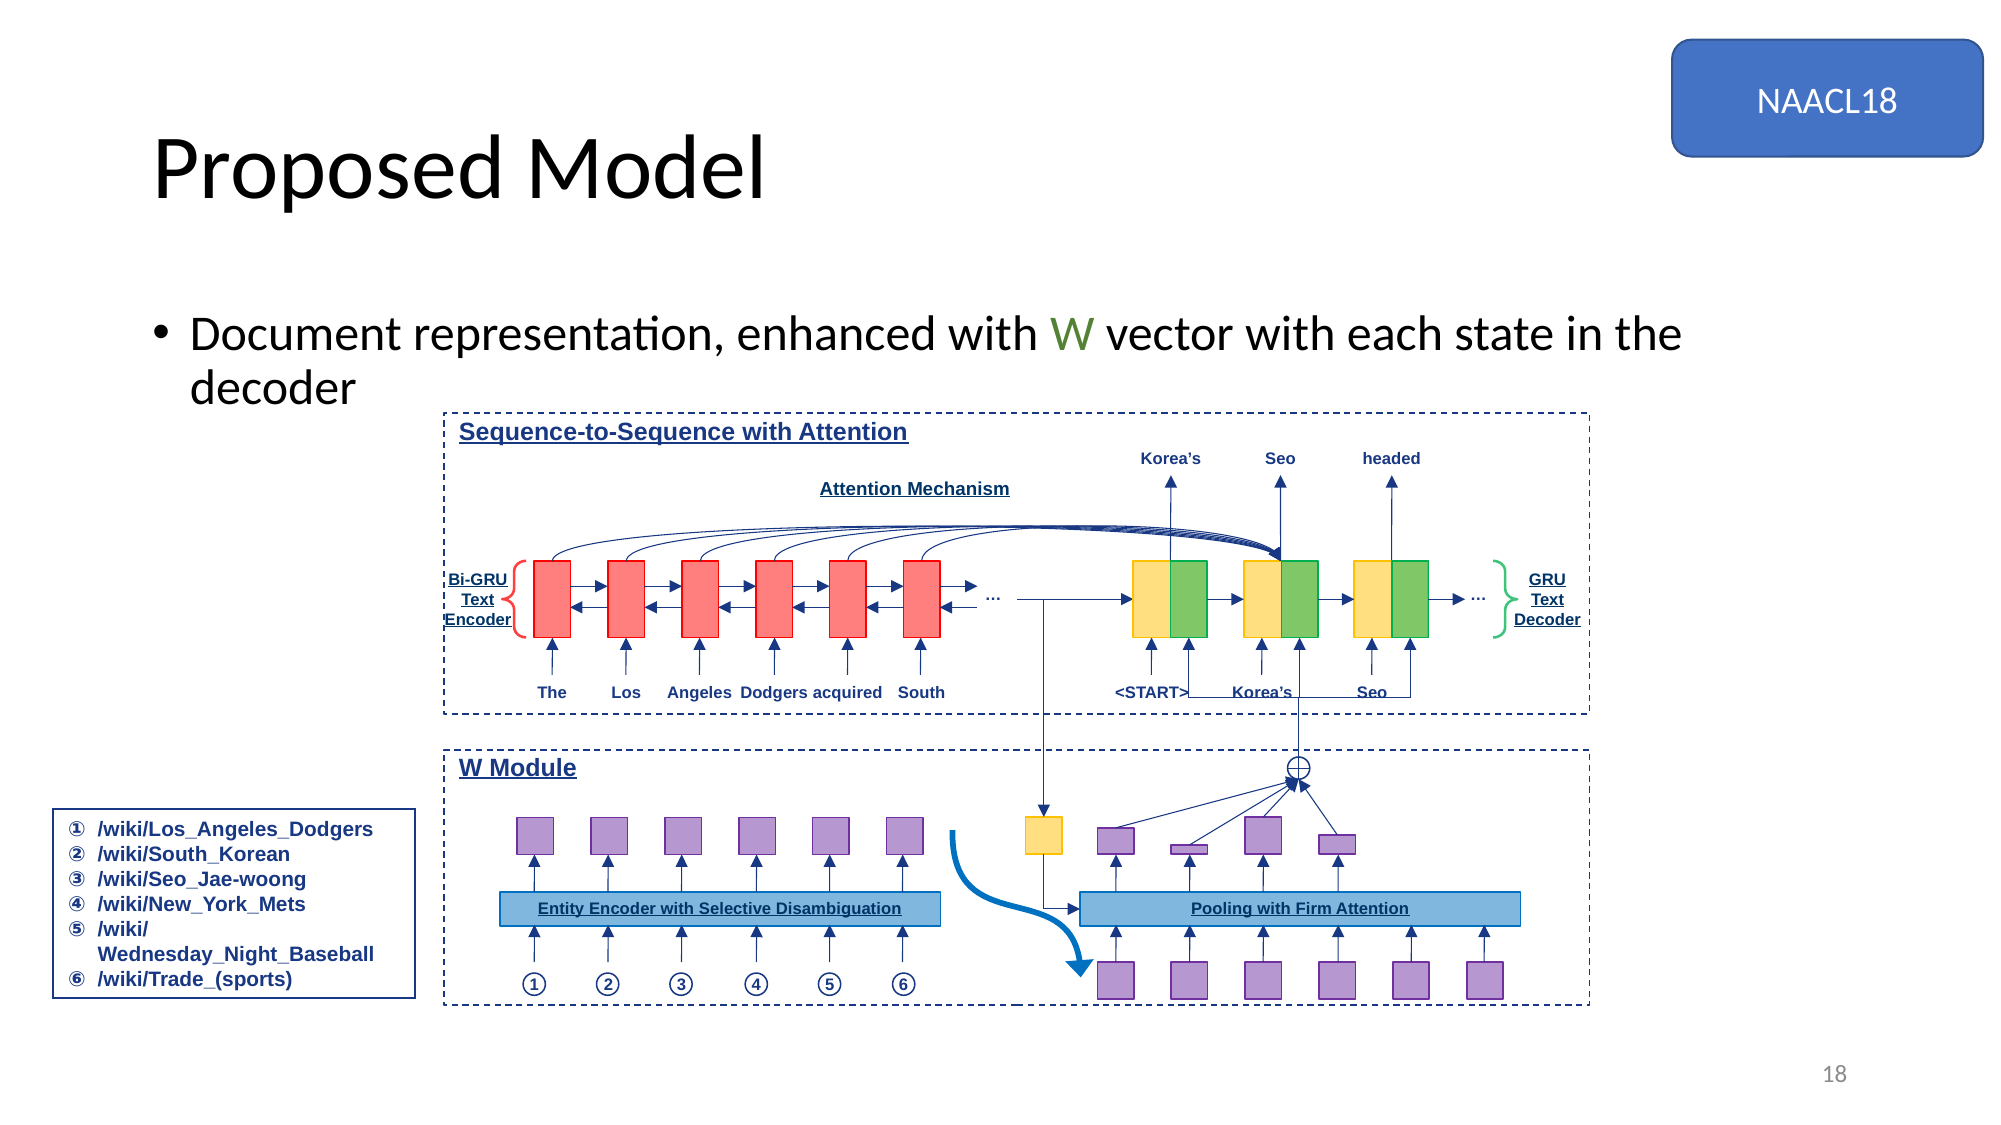

NAACL18
# Proposed Model
Document representation, enhanced with W vector with each state in the decoder

Sequence-to-Sequence with Attention

Korea’s
Seo
headed
Attention Mechanism

GRU
Text
Decoder
Bi-GRU
Text
Encoder
…
…
The
Los
Angeles
Dodgers
acquired
South
<START>
Korea’s
Seo
W Module

/wiki/Los_Angeles_Dodgers
/wiki/South_Korean
/wiki/Seo_Jae-woong
/wiki/New_York_Mets
/wiki/Wednesday_Night_Baseball
/wiki/Trade_(sports)

Entity Encoder with Selective Disambiguation
Pooling with Firm Attention

1
2
3
4
5
6

18